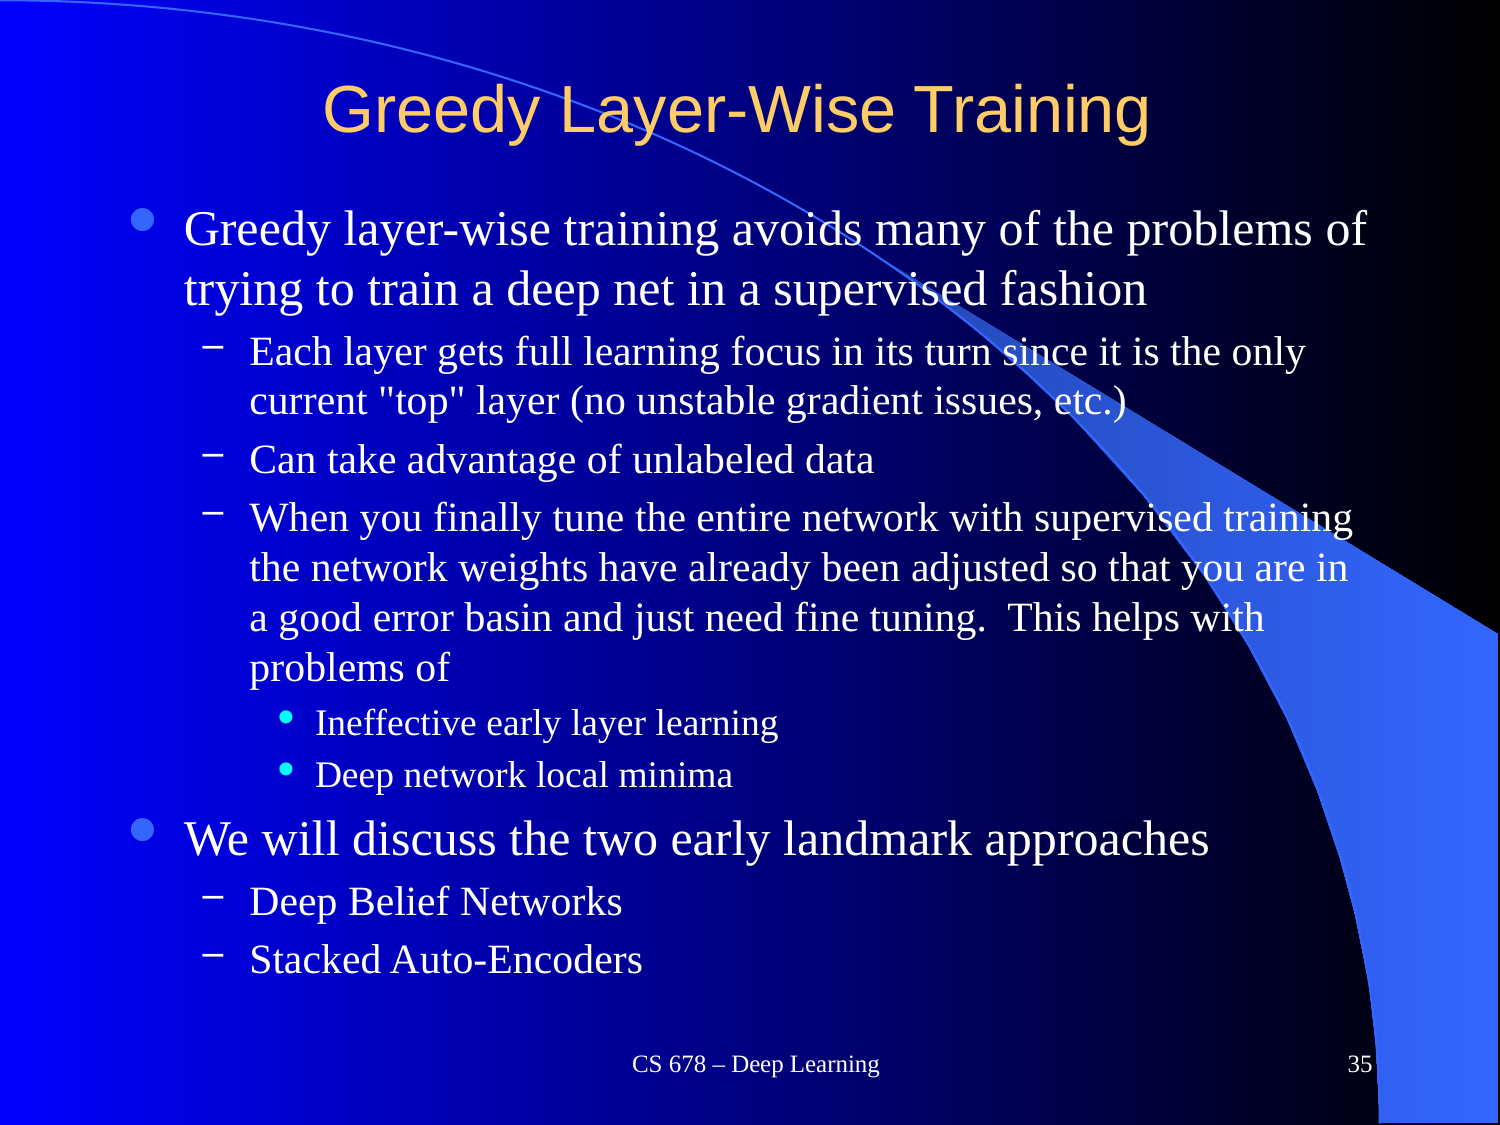

# Greedy Layer-Wise Training
Greedy layer-wise training avoids many of the problems of trying to train a deep net in a supervised fashion
Each layer gets full learning focus in its turn since it is the only current "top" layer (no unstable gradient issues, etc.)
Can take advantage of unlabeled data
When you finally tune the entire network with supervised training the network weights have already been adjusted so that you are in a good error basin and just need fine tuning.  This helps with problems of
Ineffective early layer learning
Deep network local minima
We will discuss the two early landmark approaches
Deep Belief Networks
Stacked Auto-Encoders
CS 678 – Deep Learning
35